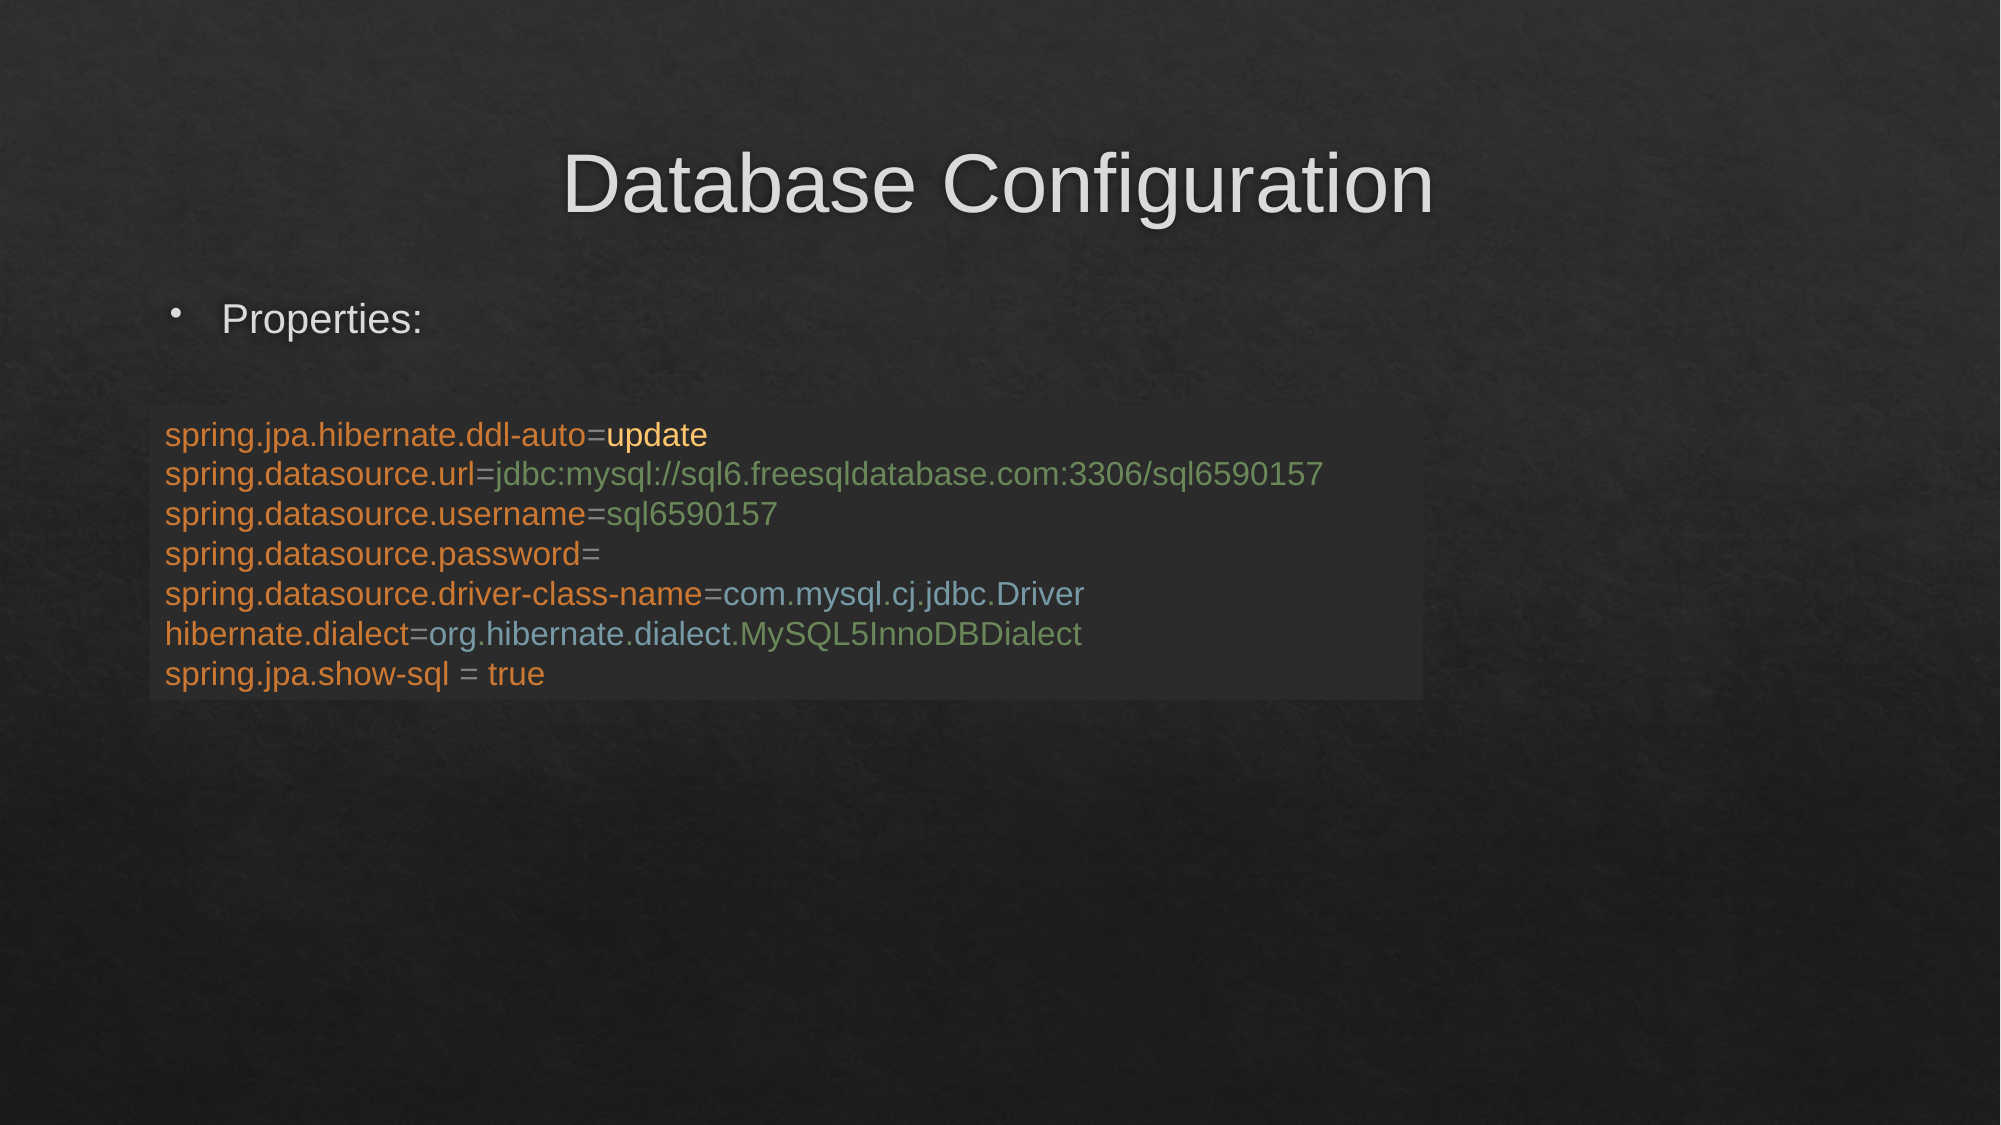

# Database Configuration
Properties:

spring.jpa.hibernate.ddl-auto=update
spring.datasource.url=jdbc:mysql://sql6.freesqldatabase.com:3306/sql6590157
spring.datasource.username=sql6590157
spring.datasource.password=
spring.datasource.driver-class-name=com.mysql.cj.jdbc.Driver
hibernate.dialect=org.hibernate.dialect.MySQL5InnoDBDialect
spring.jpa.show-sql = true